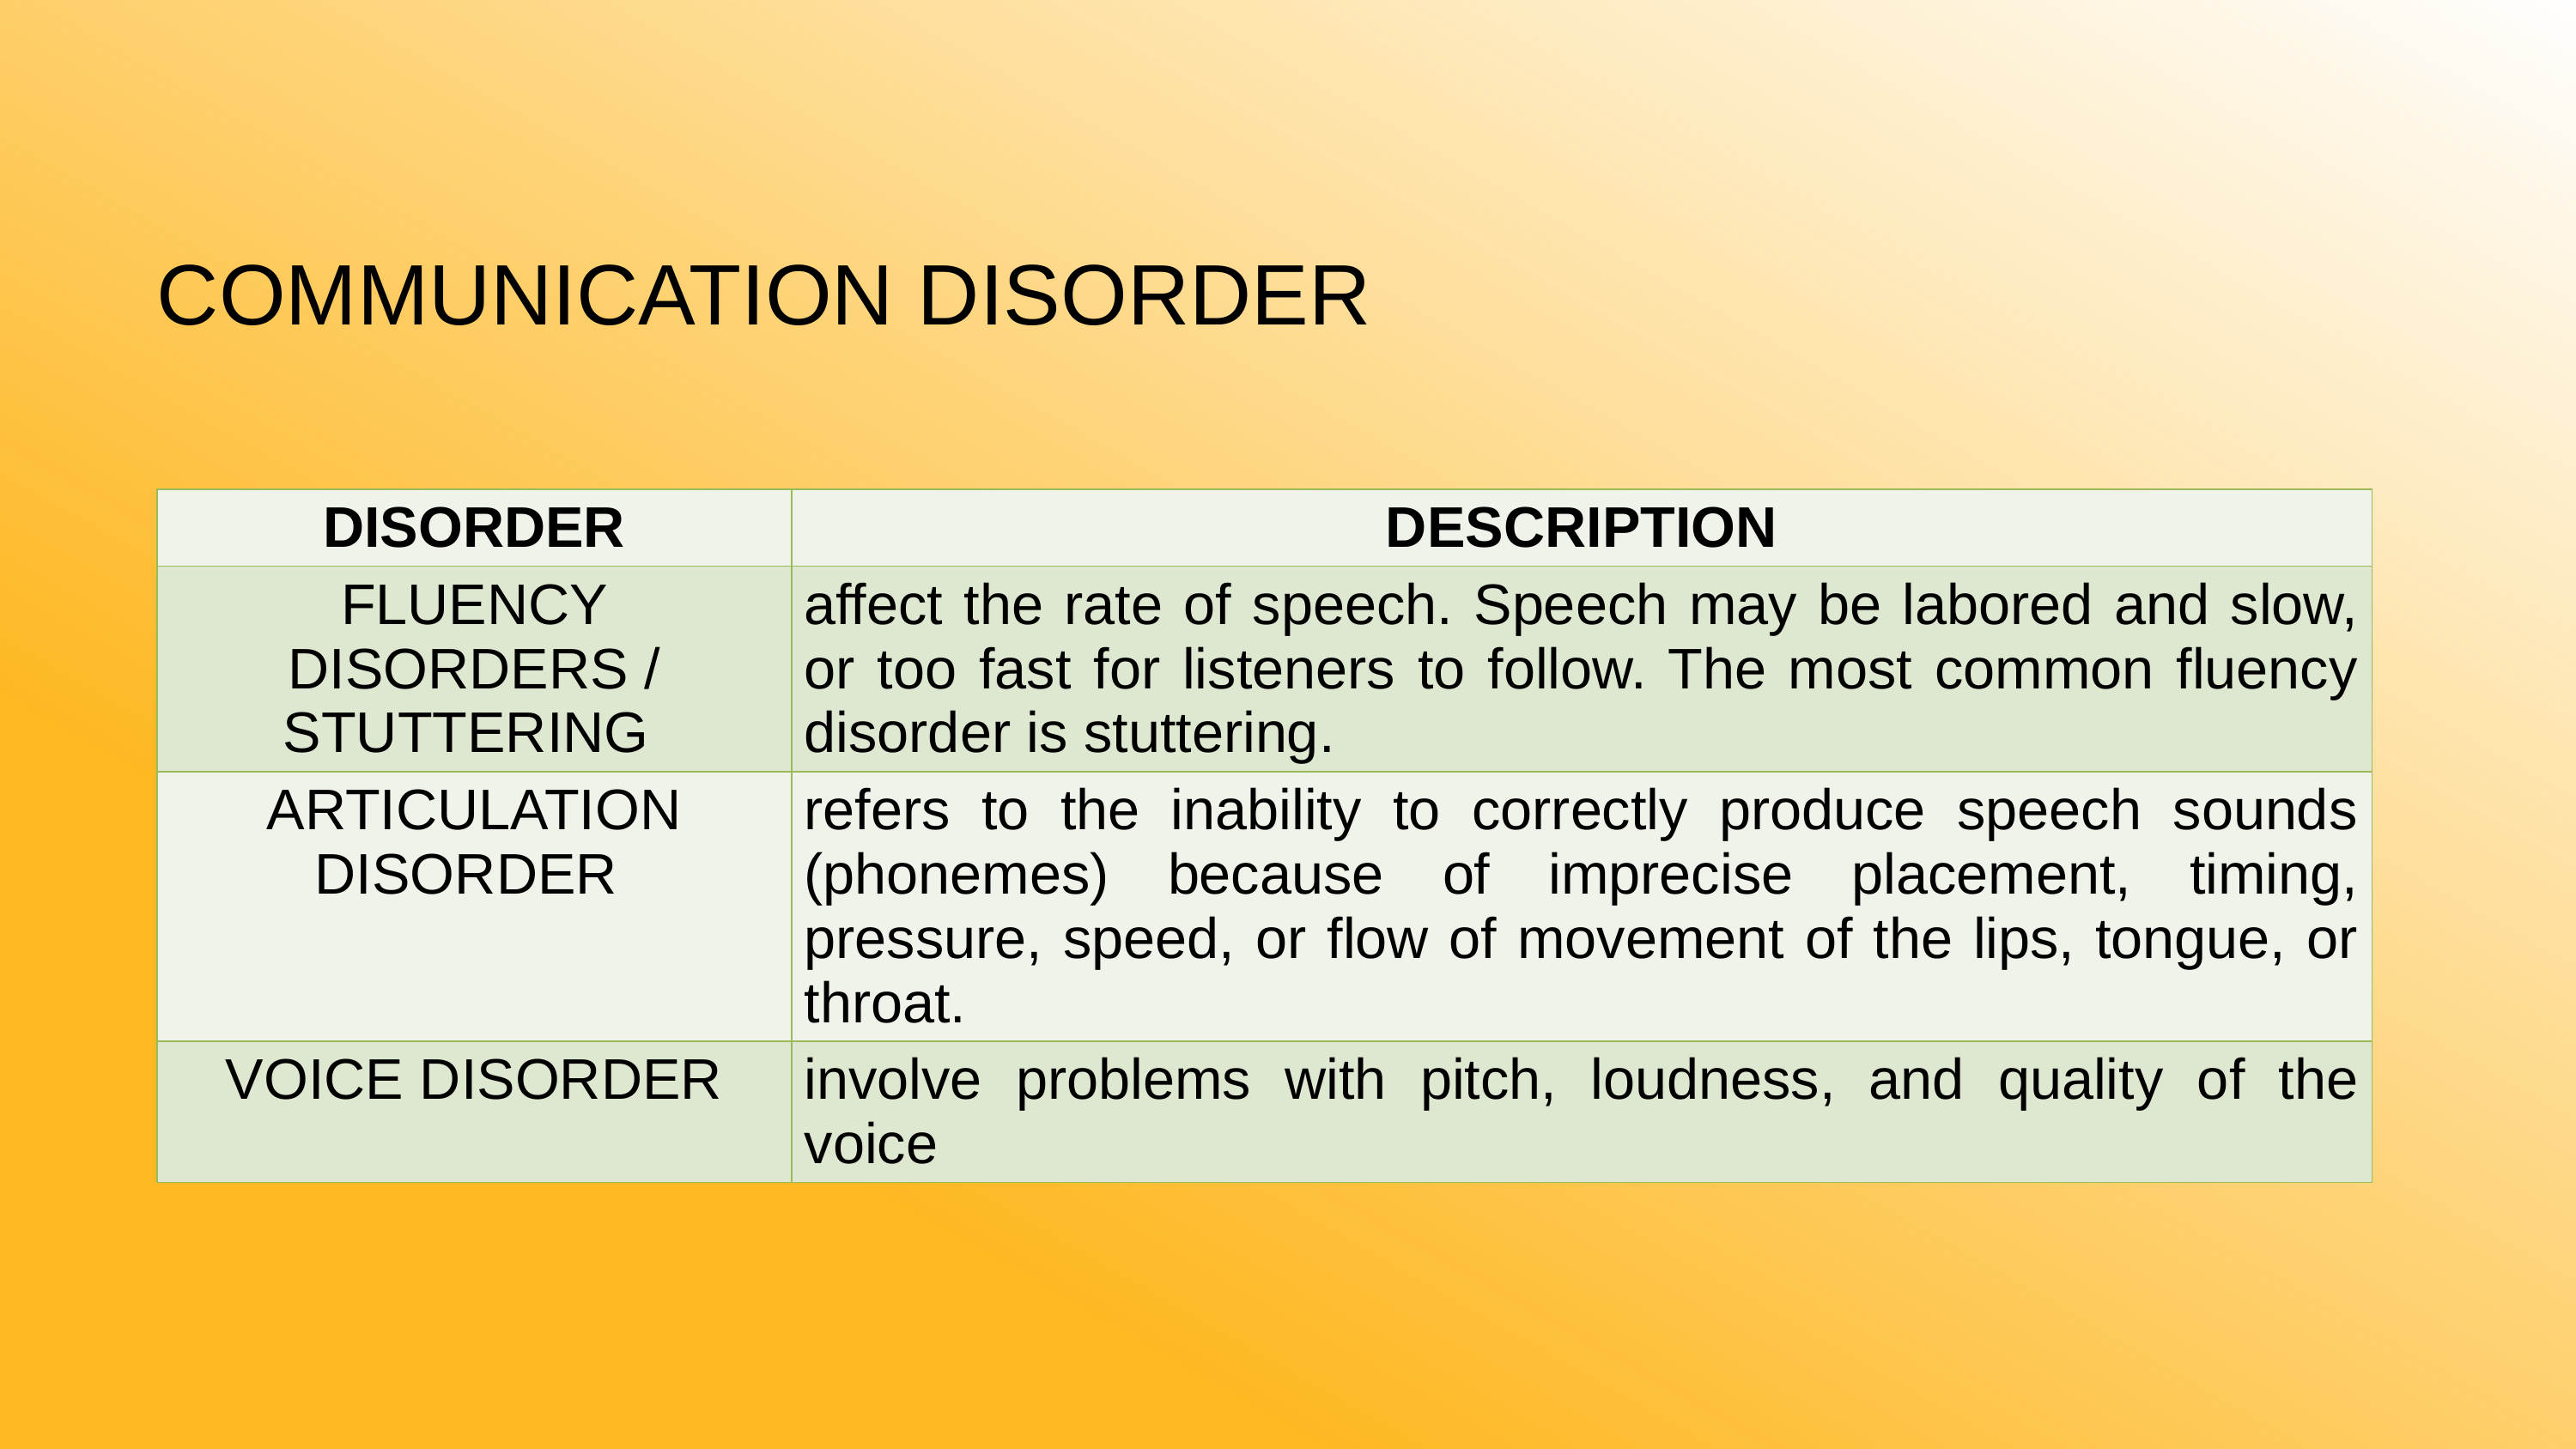

COMMUNICATION DISORDER
| DISORDER | DESCRIPTION |
| --- | --- |
| FLUENCY DISORDERS / STUTTERING | affect the rate of speech. Speech may be labored and slow, or too fast for listeners to follow. The most common fluency disorder is stuttering. |
| ARTICULATION DISORDER | refers to the inability to correctly produce speech sounds (phonemes) because of imprecise placement, timing, pressure, speed, or flow of movement of the lips, tongue, or throat. |
| VOICE DISORDER | involve problems with pitch, loudness, and quality of the voice |